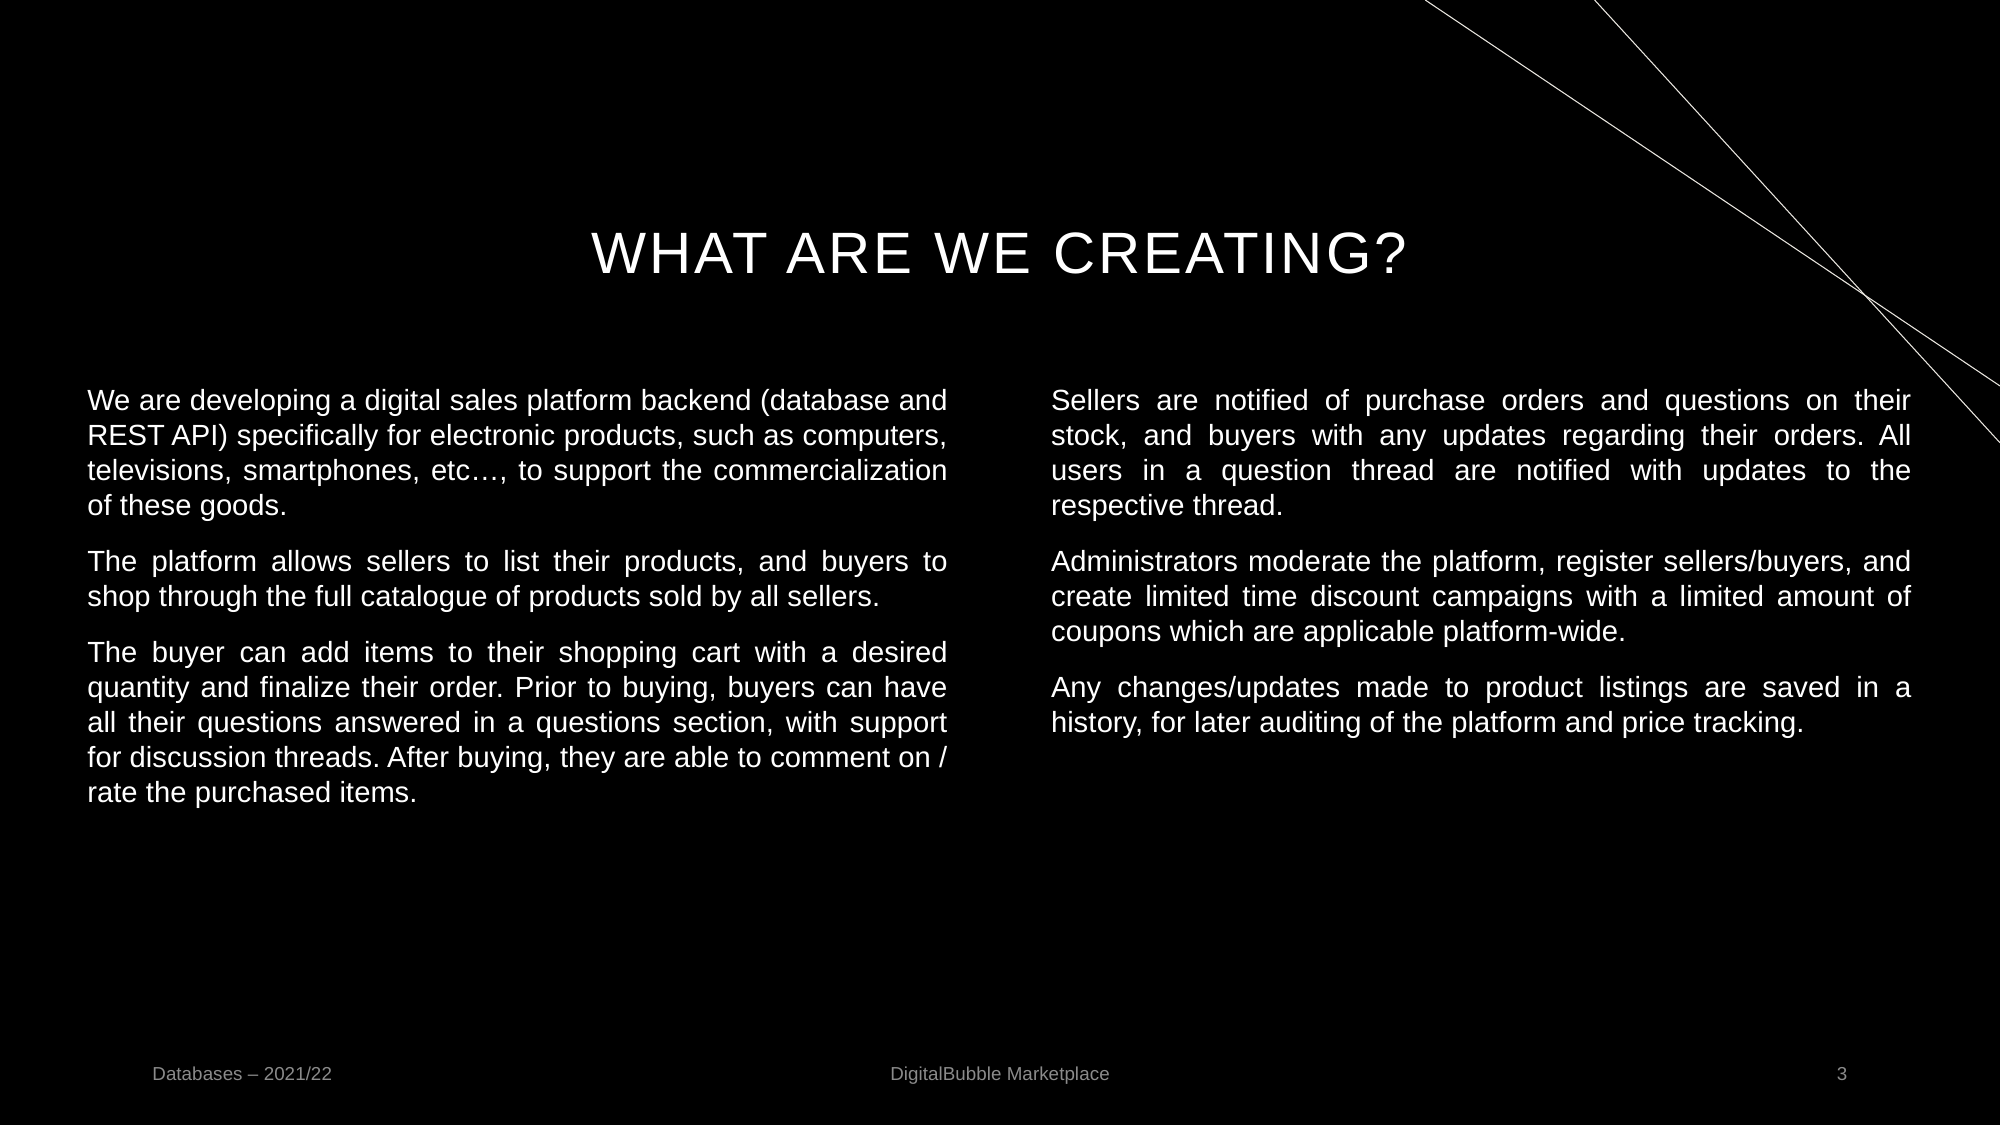

# What are we creating?
We are developing a digital sales platform backend (database and REST API) specifically for electronic products, such as computers, televisions, smartphones, etc…, to support the commercialization of these goods.
The platform allows sellers to list their products, and buyers to shop through the full catalogue of products sold by all sellers.
The buyer can add items to their shopping cart with a desired quantity and finalize their order. Prior to buying, buyers can have all their questions answered in a questions section, with support for discussion threads. After buying, they are able to comment on / rate the purchased items.

Sellers are notified of purchase orders and questions on their stock, and buyers with any updates regarding their orders. All users in a question thread are notified with updates to the respective thread.
Administrators moderate the platform, register sellers/buyers, and create limited time discount campaigns with a limited amount of coupons which are applicable platform-wide.
Any changes/updates made to product listings are saved in a history, for later auditing of the platform and price tracking.

Databases – 2021/22
DigitalBubble Marketplace
3